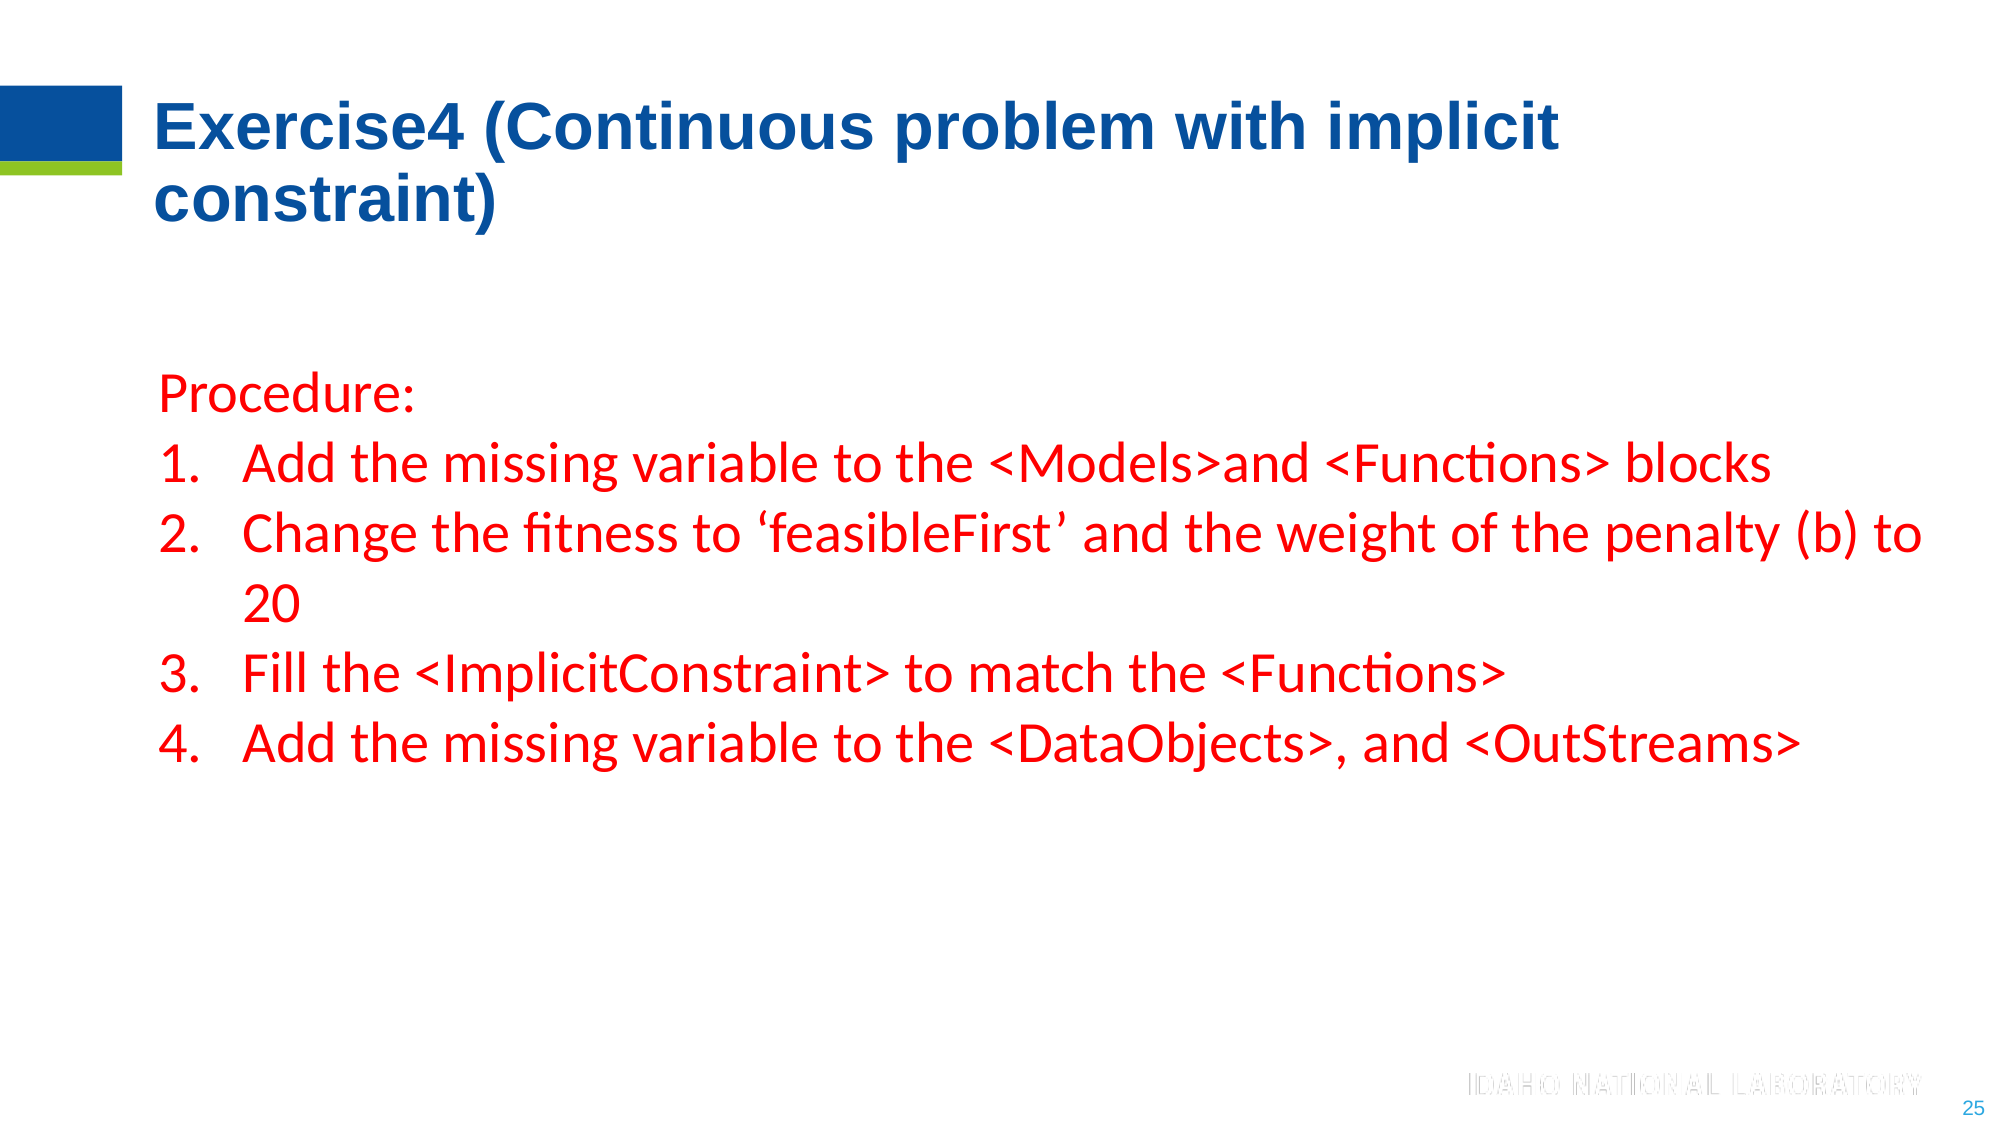

# Exercise4 (Continuous problem with implicit constraint)
Procedure:
Add the missing variable to the <Models>and <Functions> blocks
Change the fitness to ‘feasibleFirst’ and the weight of the penalty (b) to 20
Fill the <ImplicitConstraint> to match the <Functions>
Add the missing variable to the <DataObjects>, and <OutStreams>
25